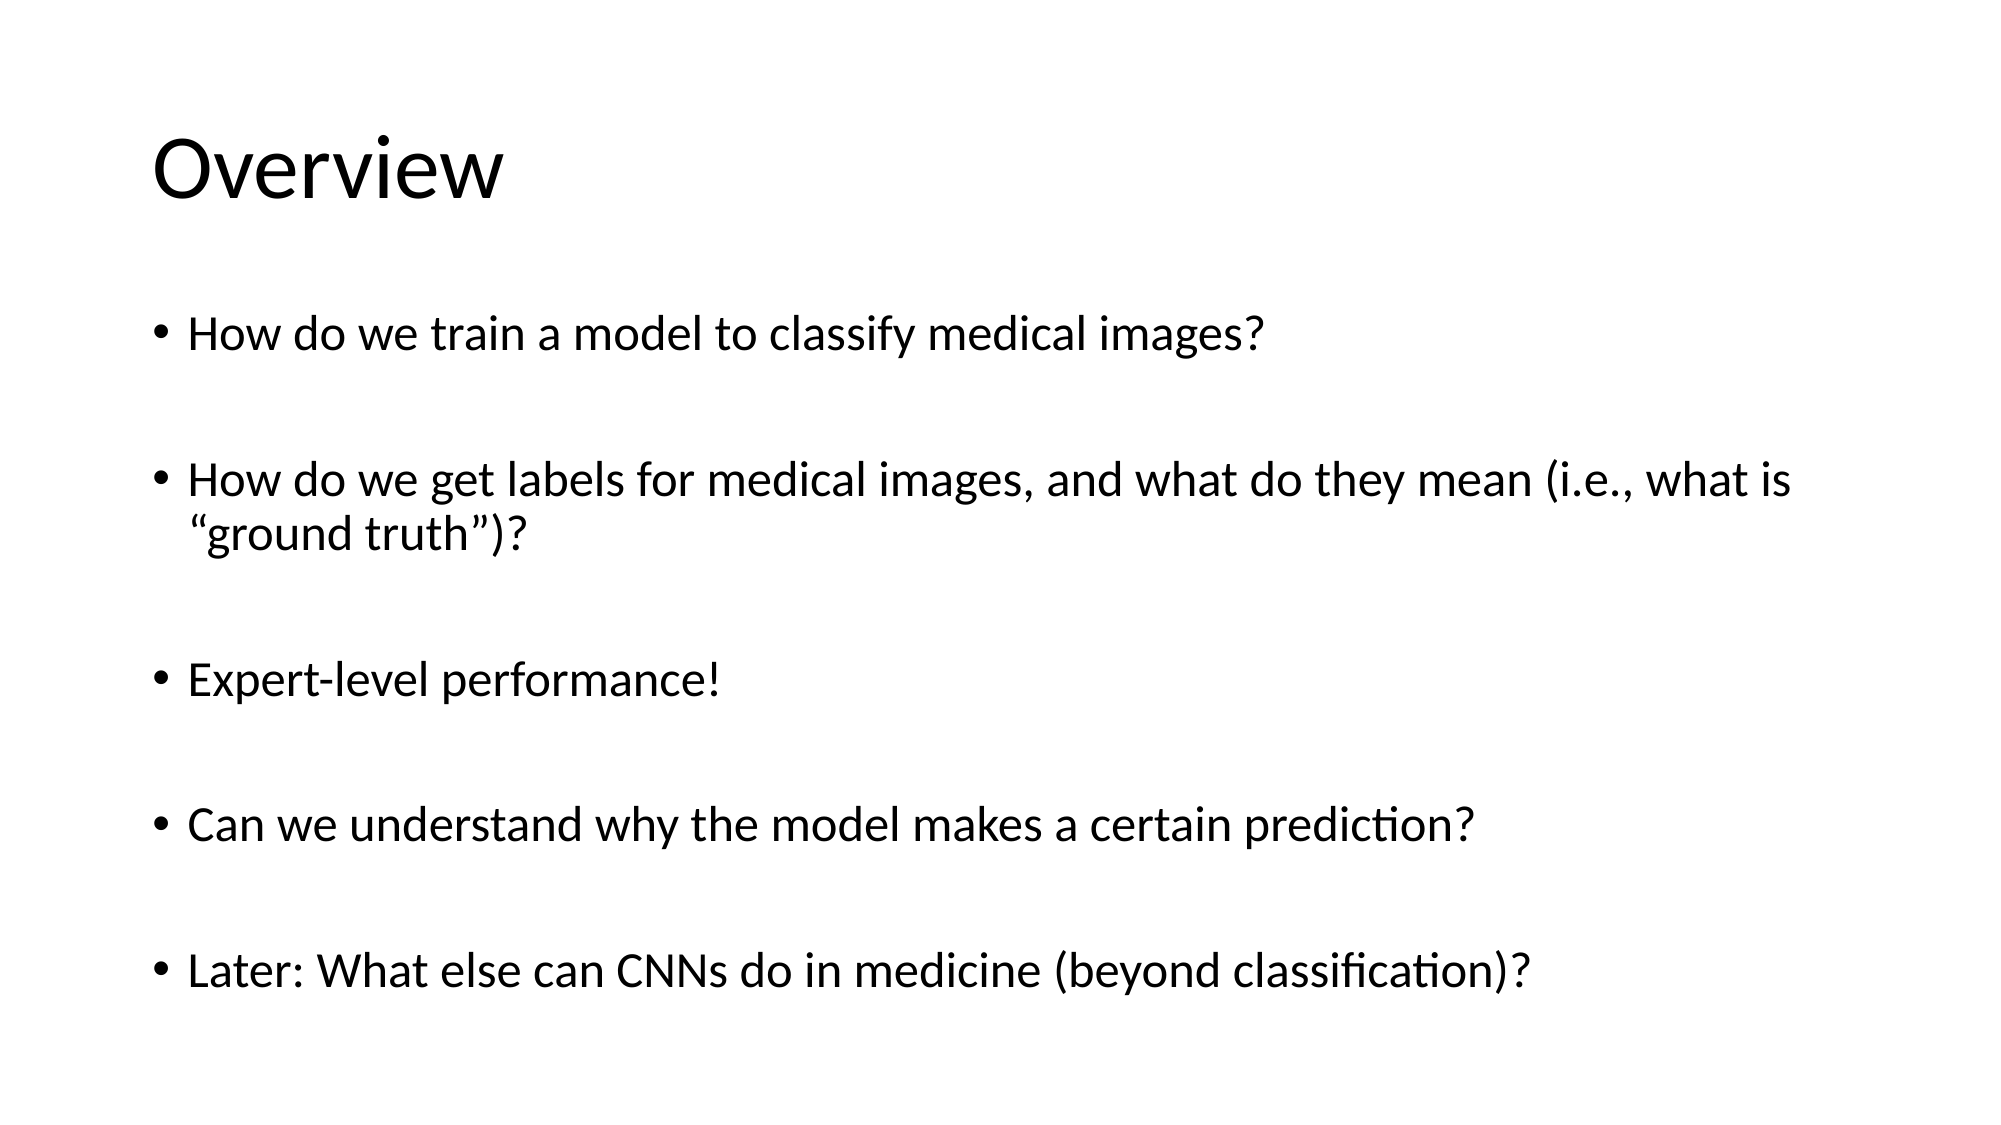

# Overview
How do we train a model to classify medical images?

How do we get labels for medical images, and what do they mean (i.e., what is “ground truth”)?

Expert-level performance!

Can we understand why the model makes a certain prediction?

Later: What else can CNNs do in medicine (beyond classification)?